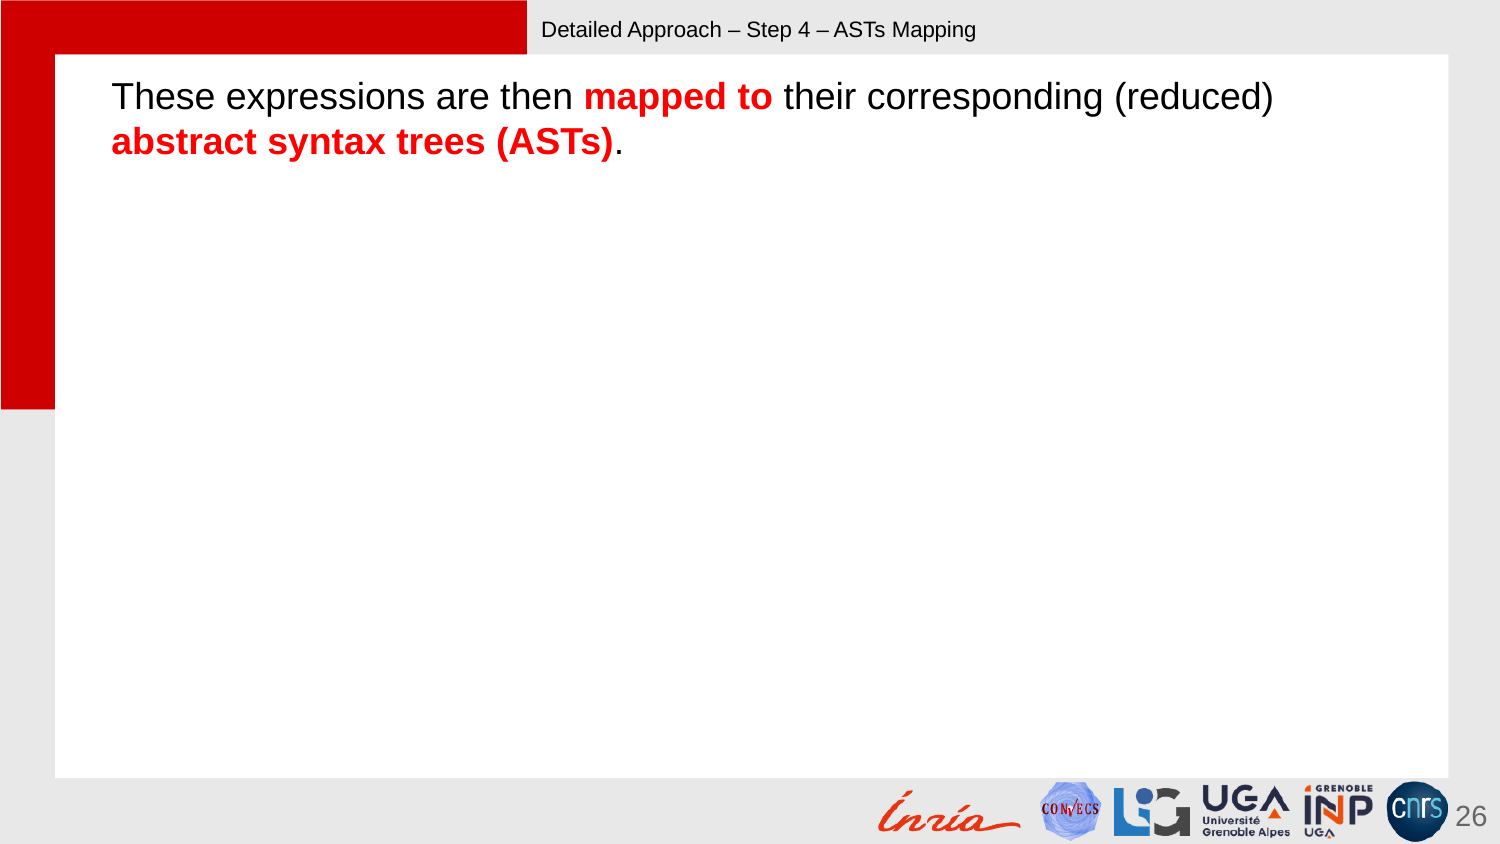

# Detailed Approach – Step 4 – ASTs Mapping
These expressions are then mapped to their corresponding (reduced) abstract syntax trees (ASTs).
26